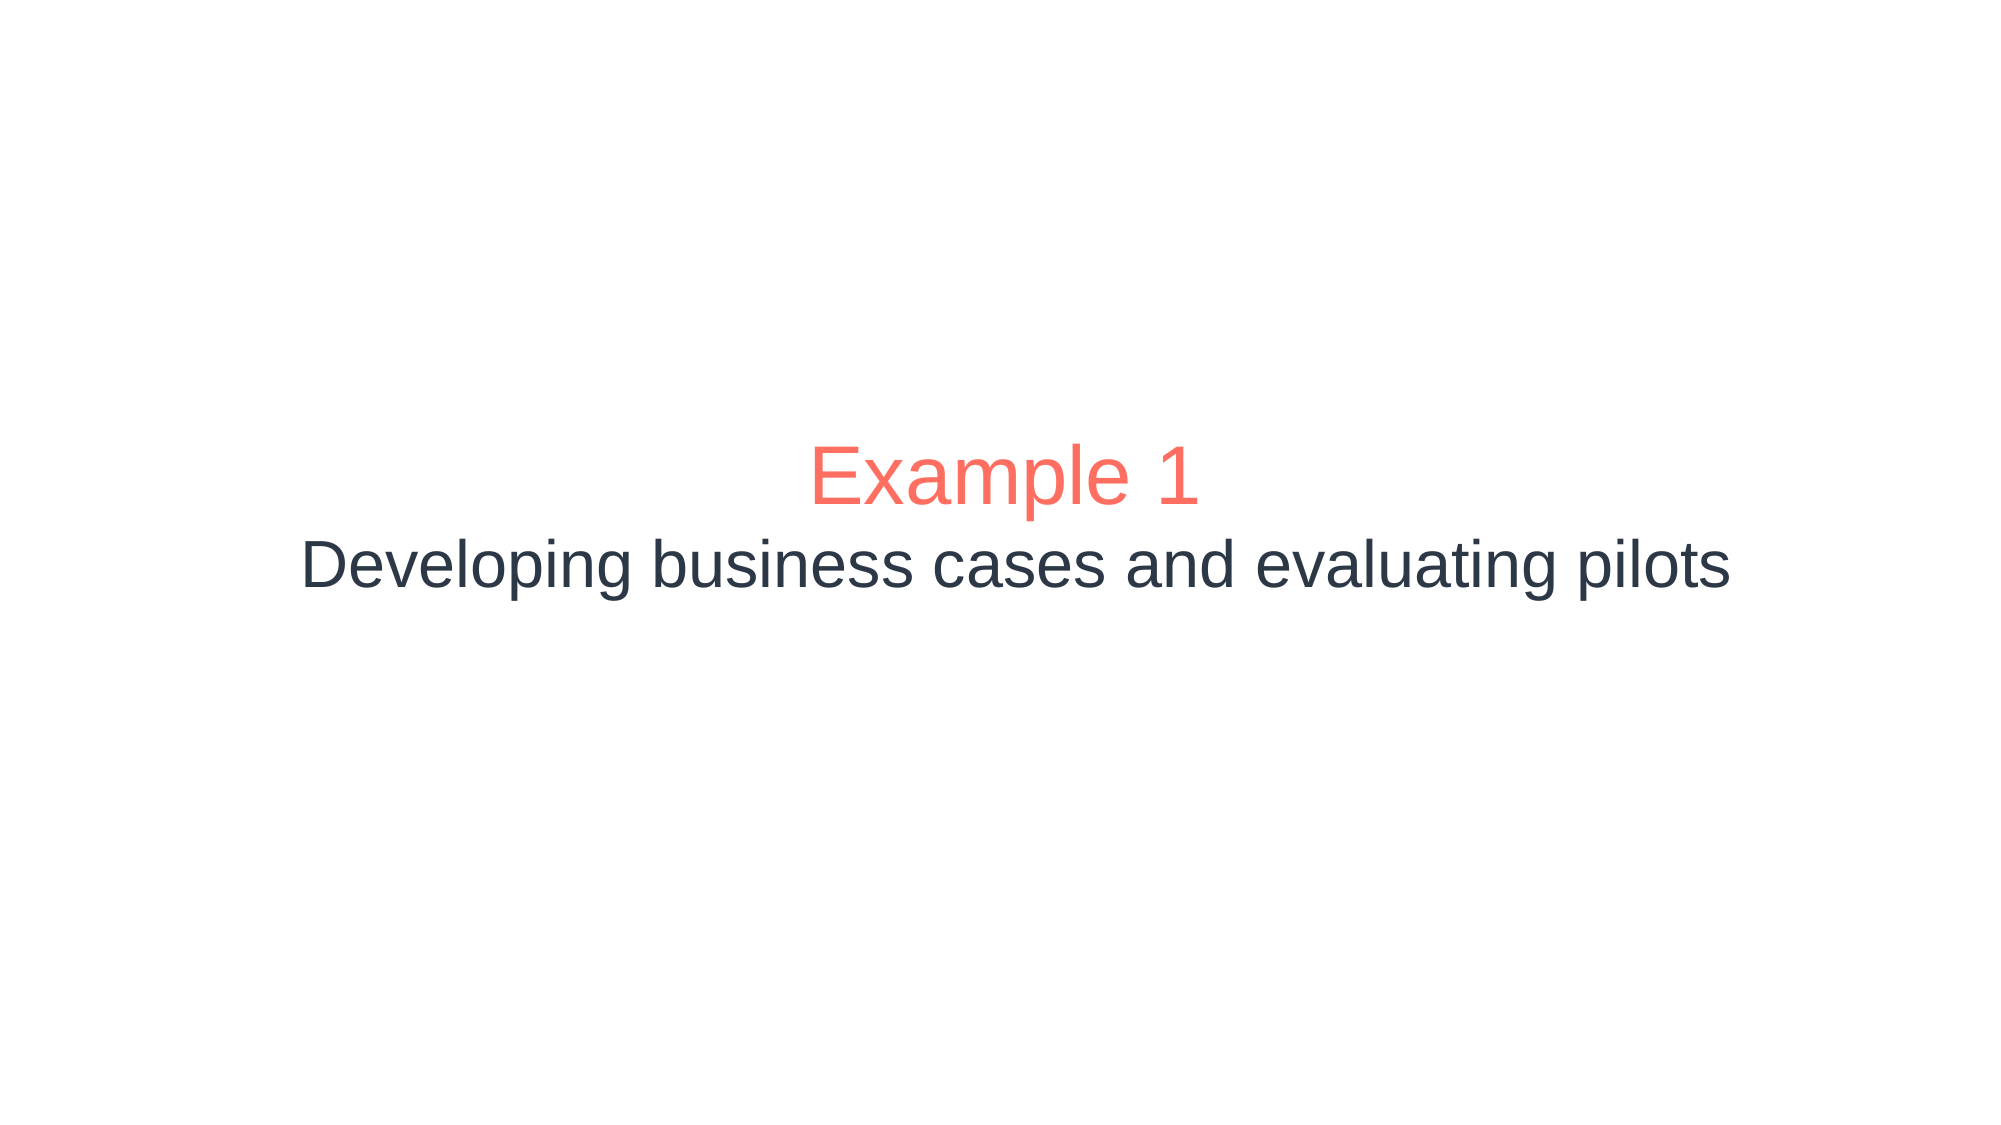

Example 1
Developing business cases and evaluating pilots